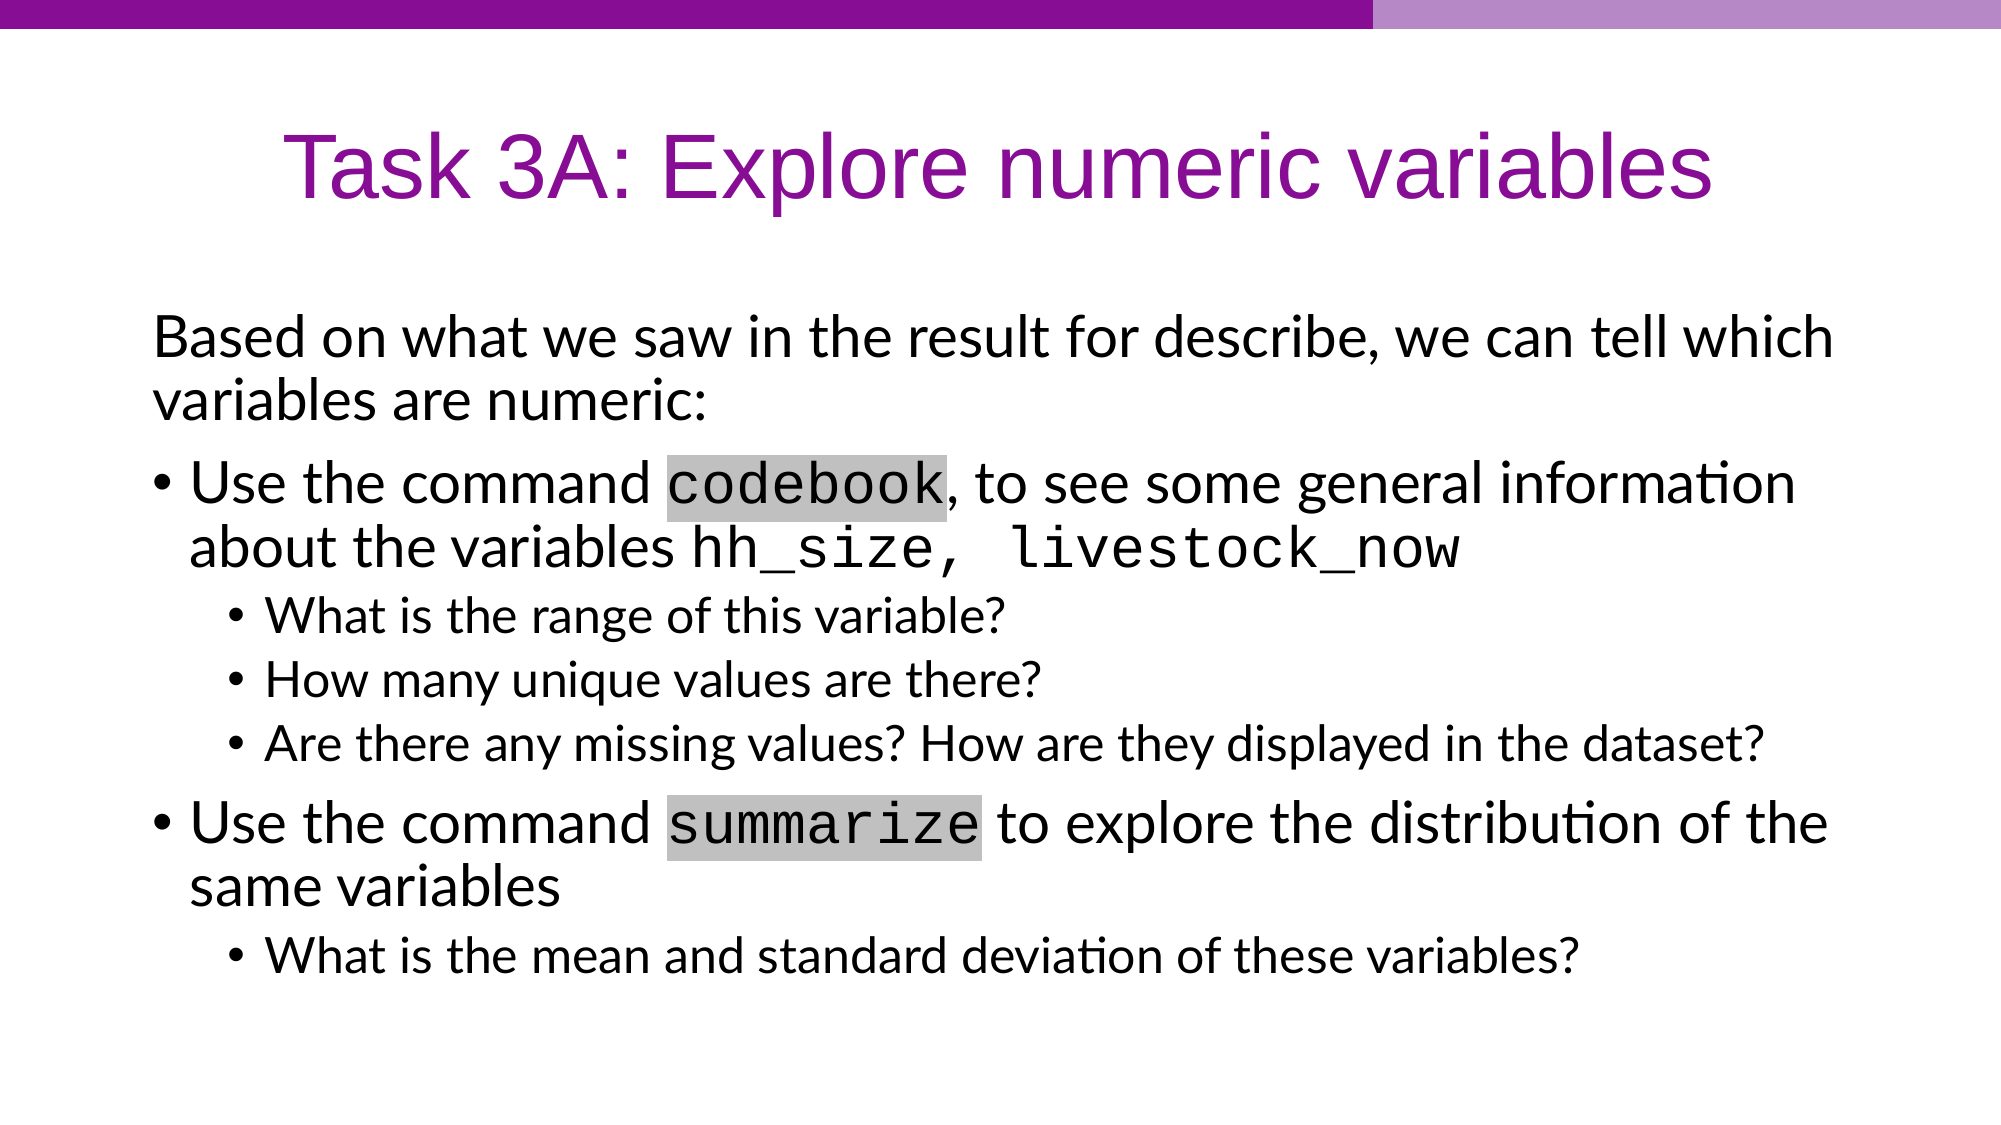

# Task 3A: Explore numeric variables
Based on what we saw in the result for describe, we can tell which variables are numeric:
Use the command codebook, to see some general information about the variables hh_size, livestock_now
What is the range of this variable?
How many unique values are there?
Are there any missing values? How are they displayed in the dataset?
Use the command summarize to explore the distribution of the same variables
What is the mean and standard deviation of these variables?